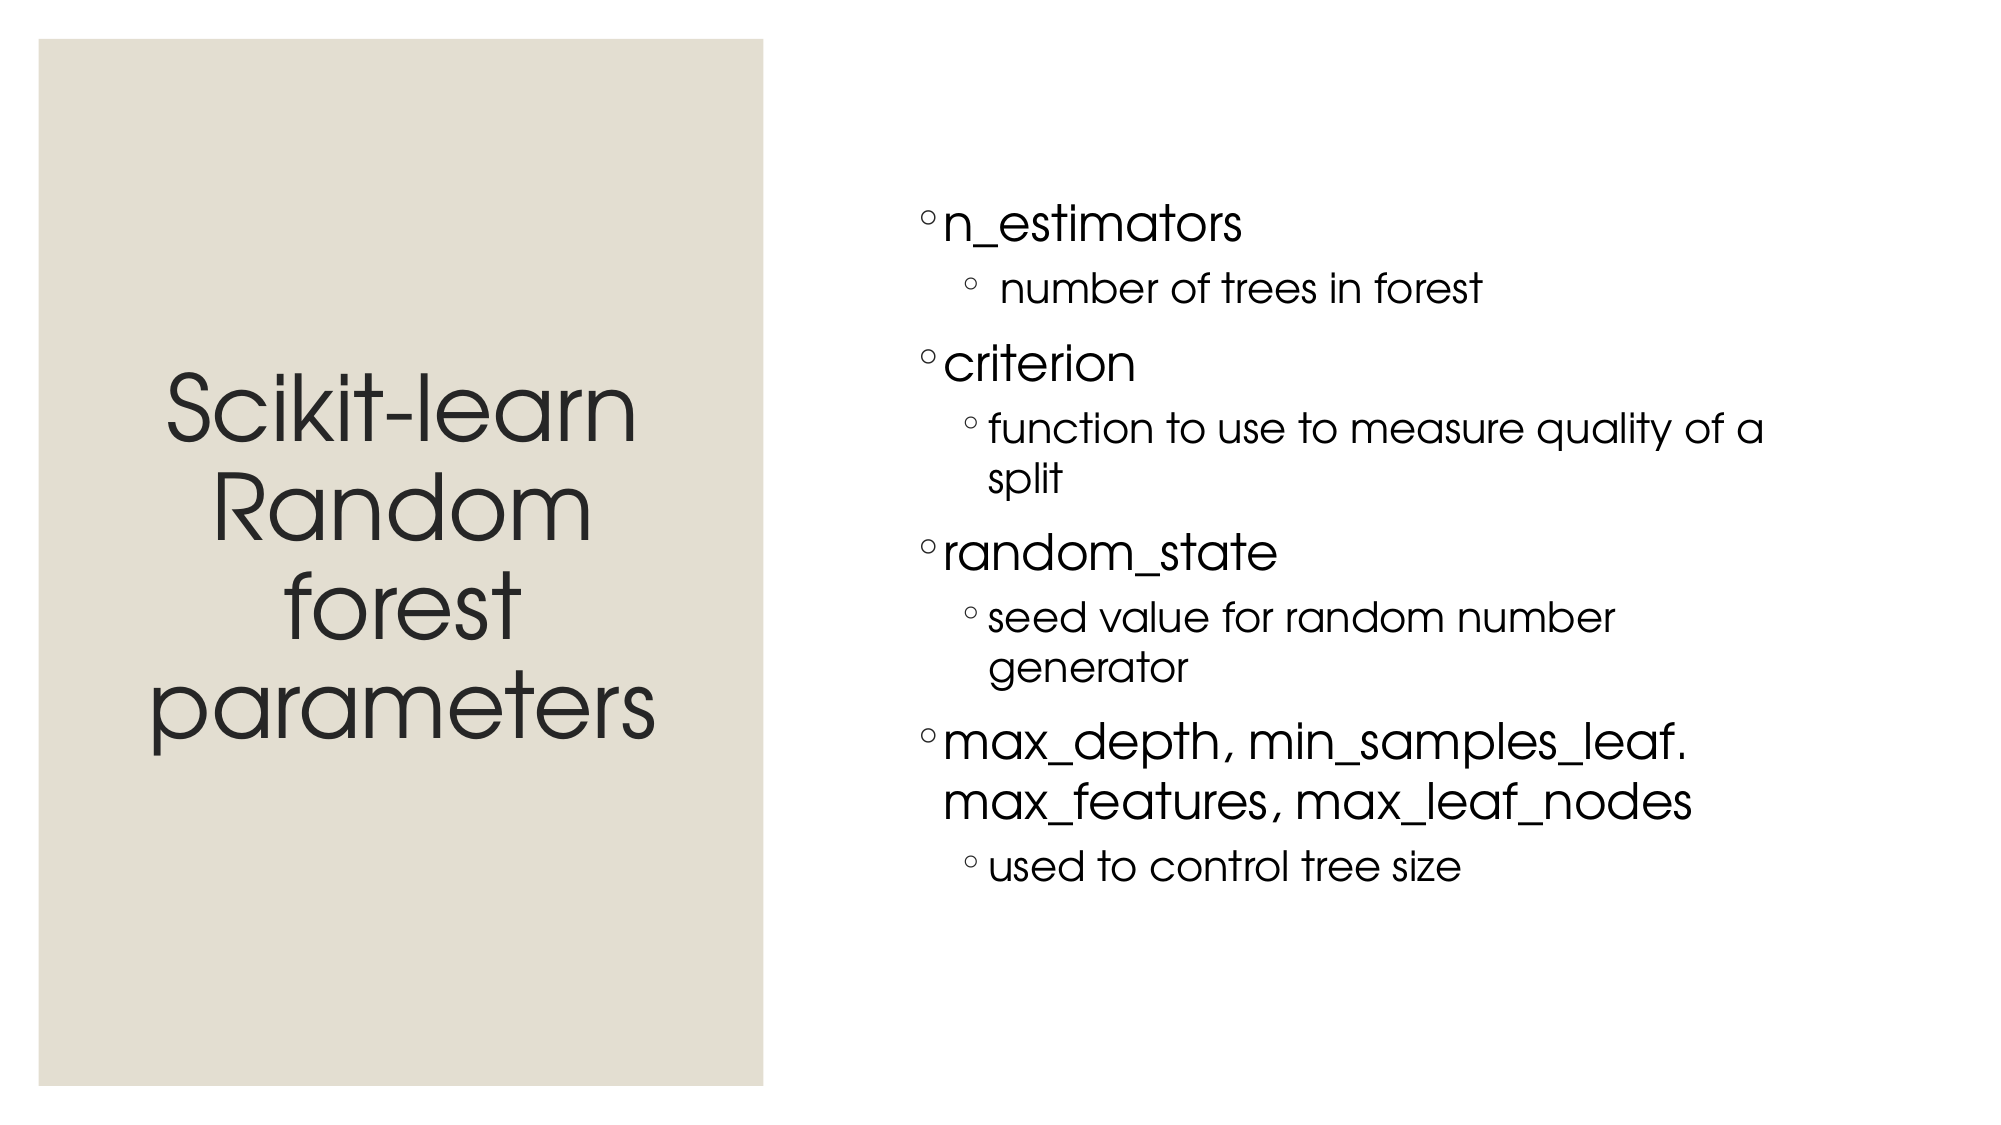

# Scikit-learn Random forest parameters
n_estimators
 number of trees in forest
criterion
function to use to measure quality of a split
random_state
seed value for random number generator
max_depth, min_samples_leaf. max_features, max_leaf_nodes
used to control tree size